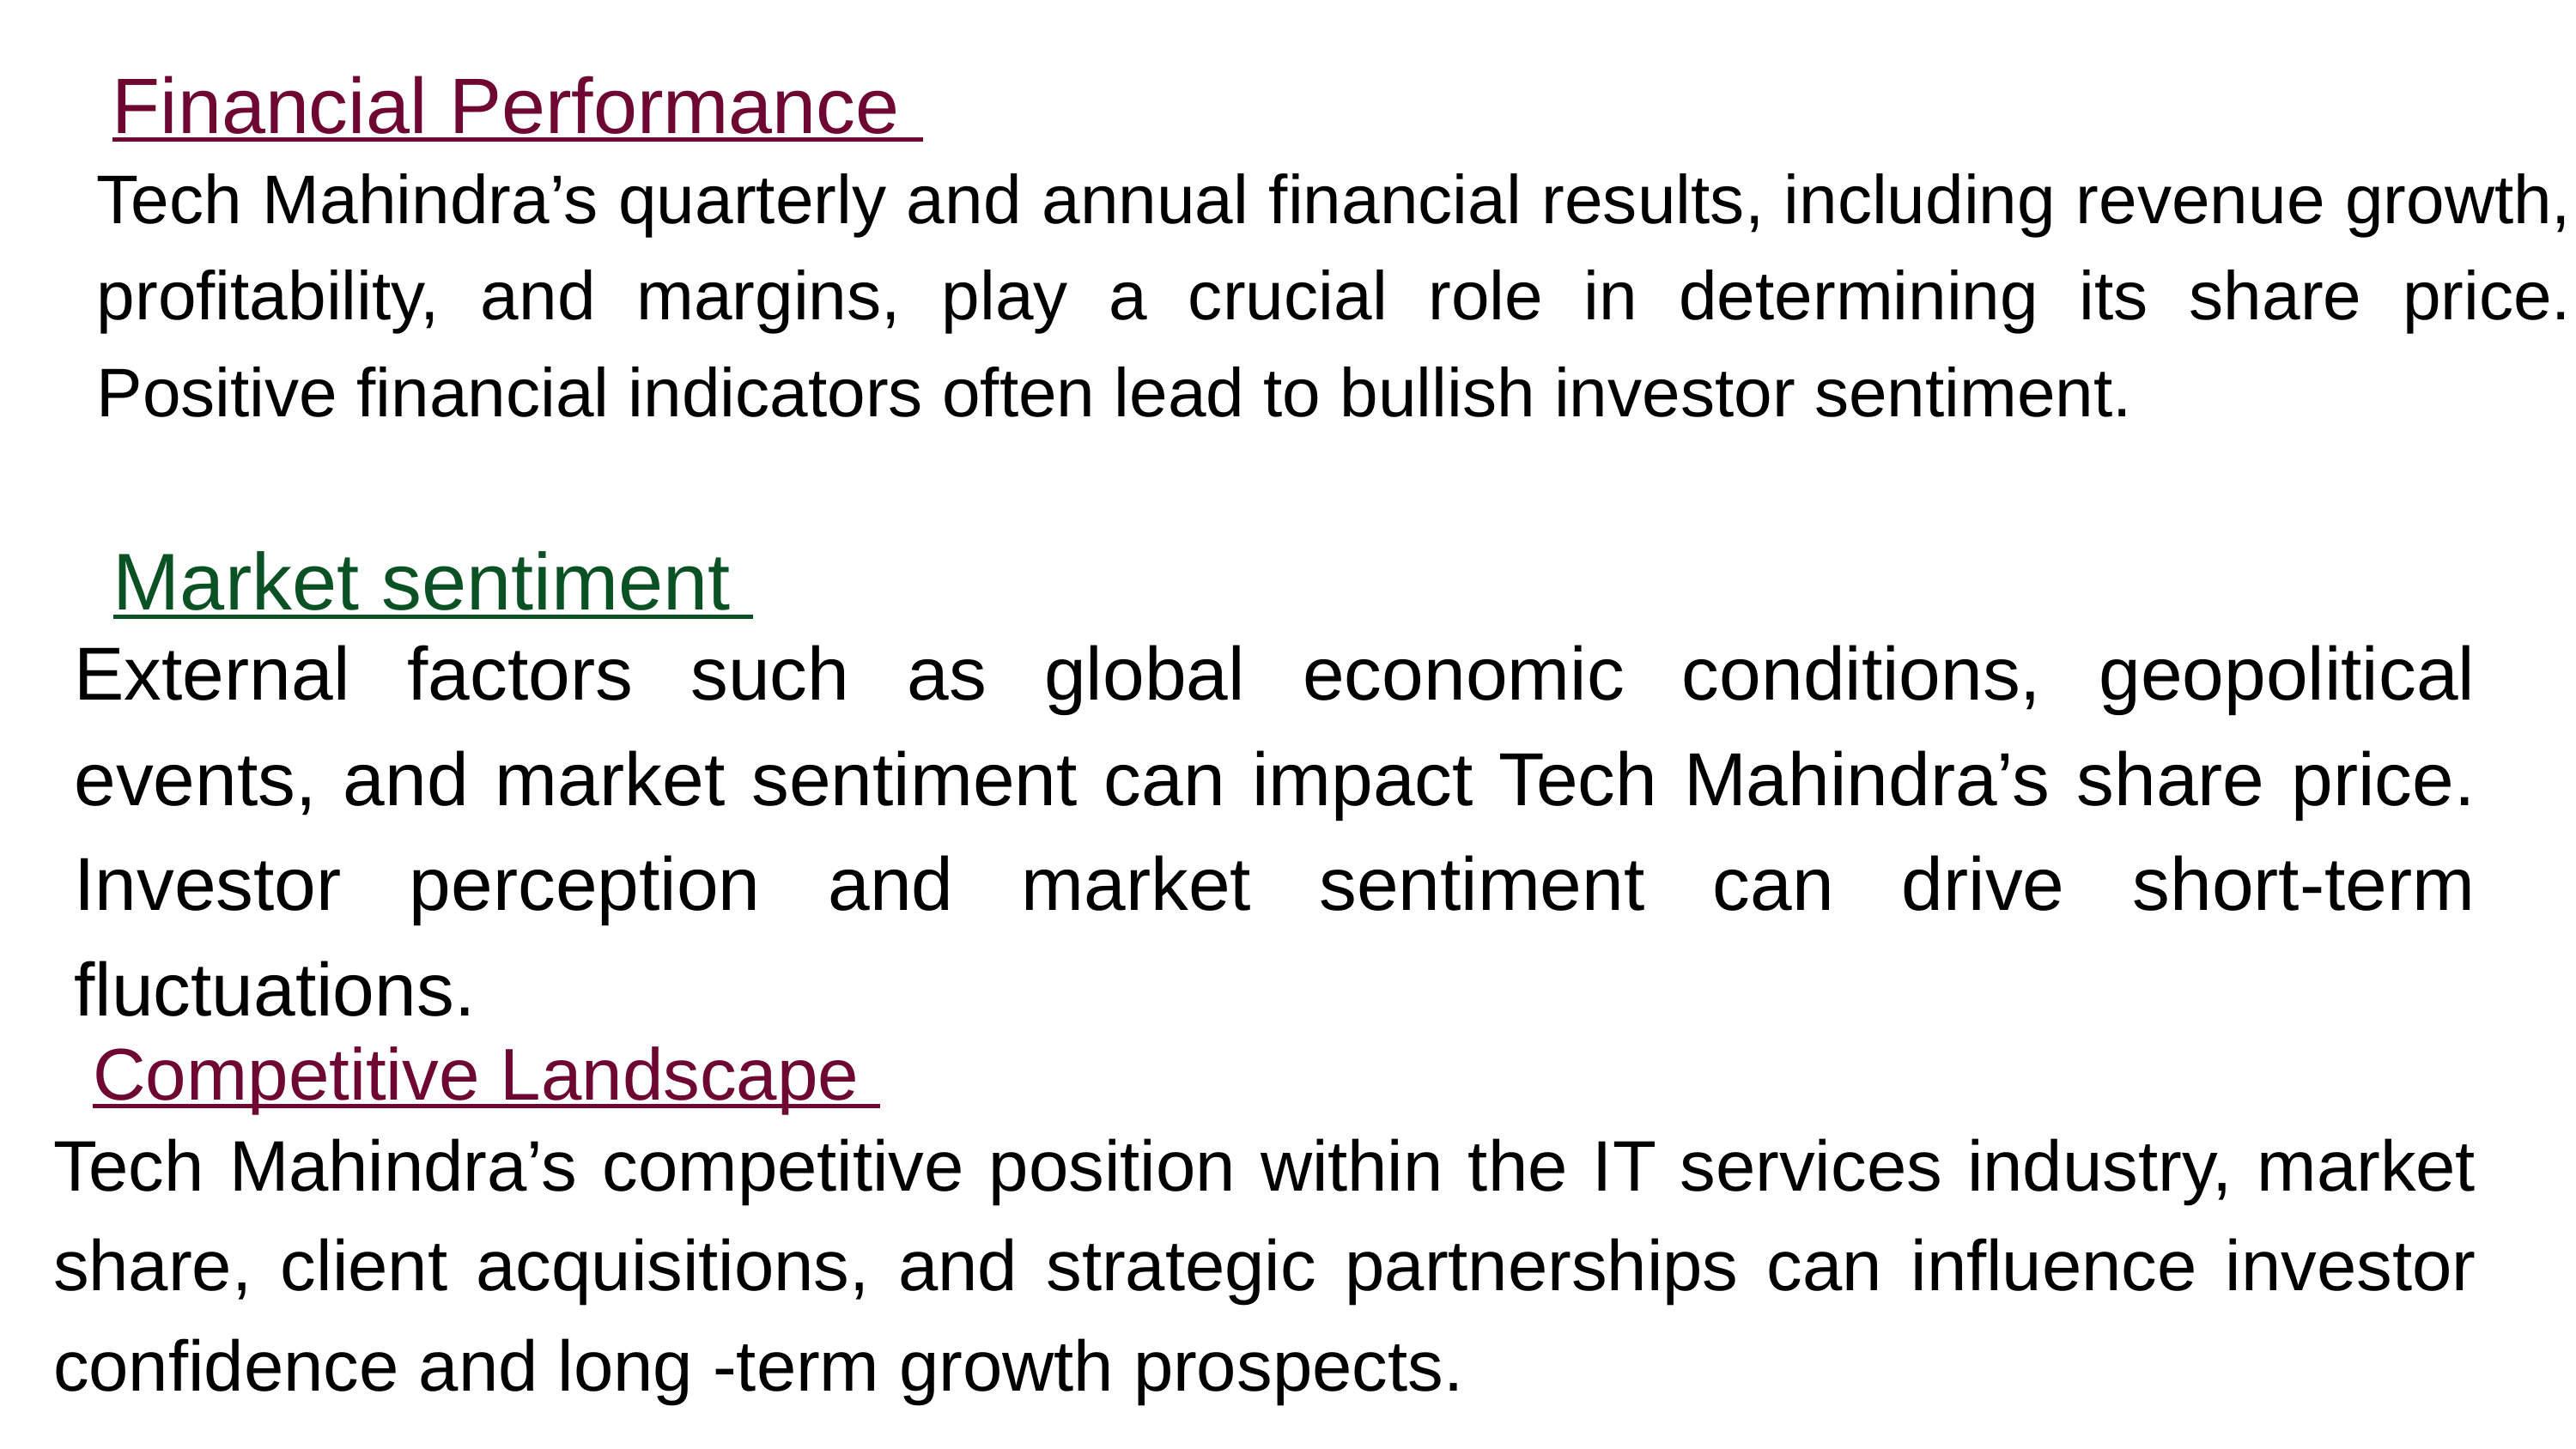

Financial Performance
Tech Mahindra’s quarterly and annual financial results, including revenue growth, profitability, and margins, play a crucial role in determining its share price. Positive financial indicators often lead to bullish investor sentiment.
Market sentiment
External factors such as global economic conditions, geopolitical events, and market sentiment can impact Tech Mahindra’s share price. Investor perception and market sentiment can drive short-term fluctuations.
Competitive Landscape
Tech Mahindra’s competitive position within the IT services industry, market share, client acquisitions, and strategic partnerships can influence investor confidence and long -term growth prospects.